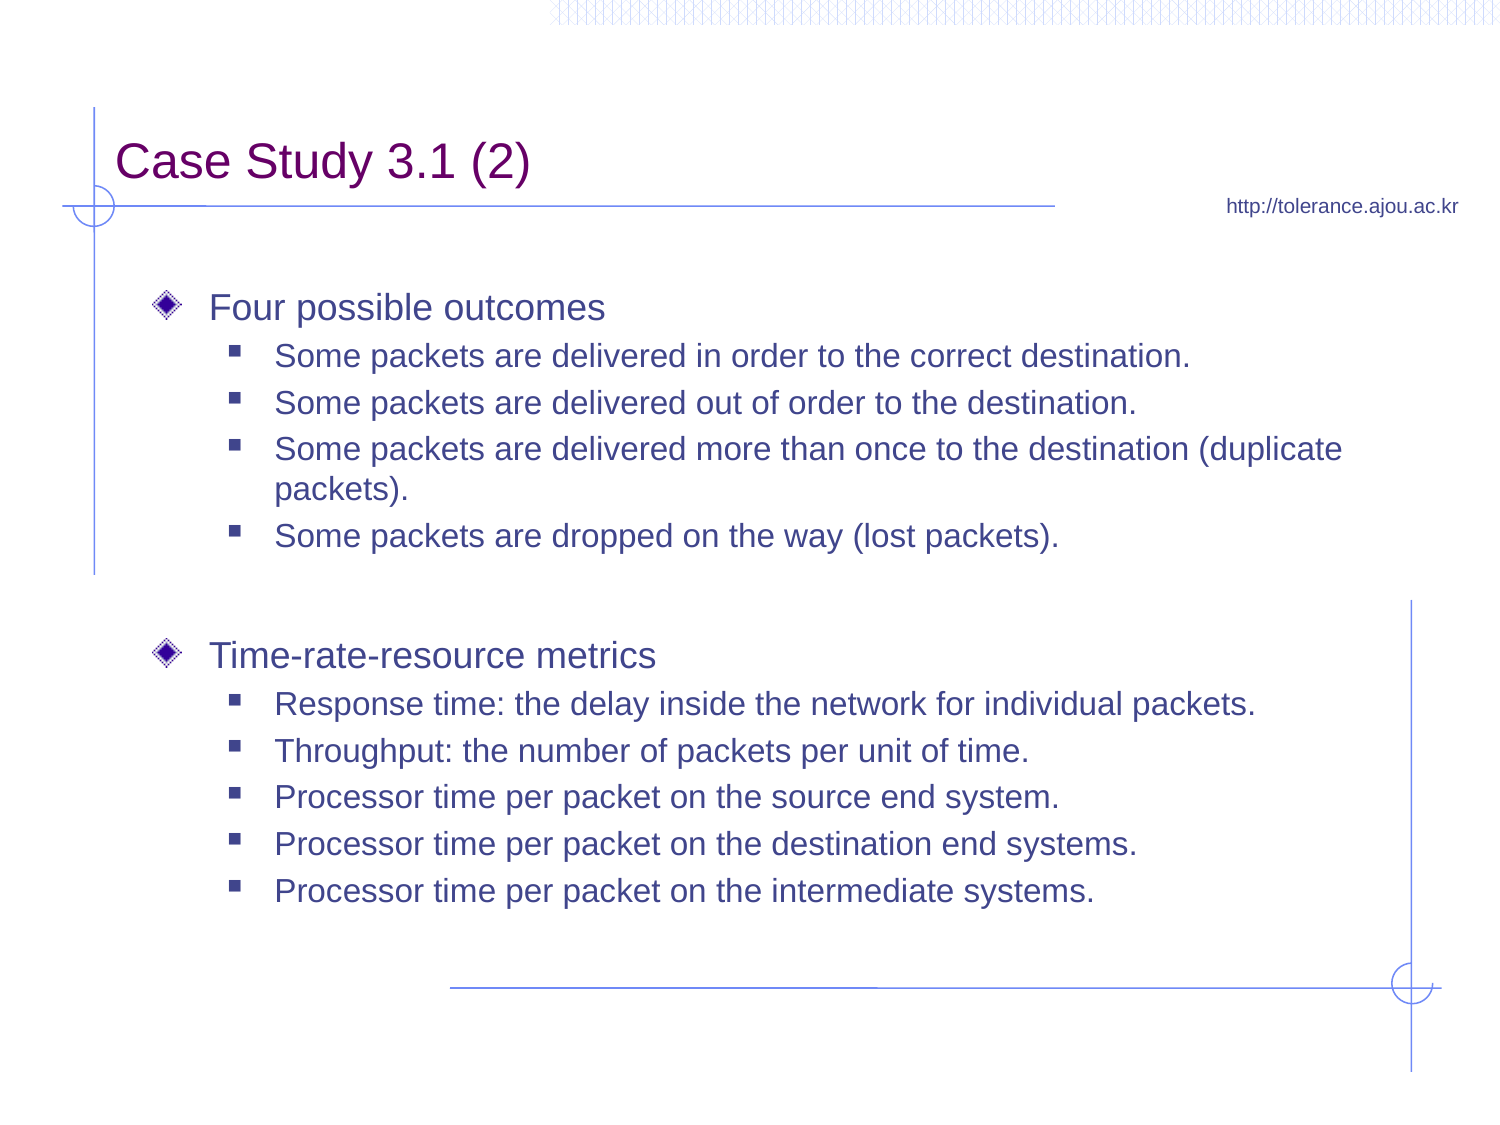

# Case Study 3.1 (2)
Four possible outcomes
Some packets are delivered in order to the correct destination.
Some packets are delivered out of order to the destination.
Some packets are delivered more than once to the destination (duplicate packets).
Some packets are dropped on the way (lost packets).

Time-rate-resource metrics
Response time: the delay inside the network for individual packets.
Throughput: the number of packets per unit of time.
Processor time per packet on the source end system.
Processor time per packet on the destination end systems.
Processor time per packet on the intermediate systems.